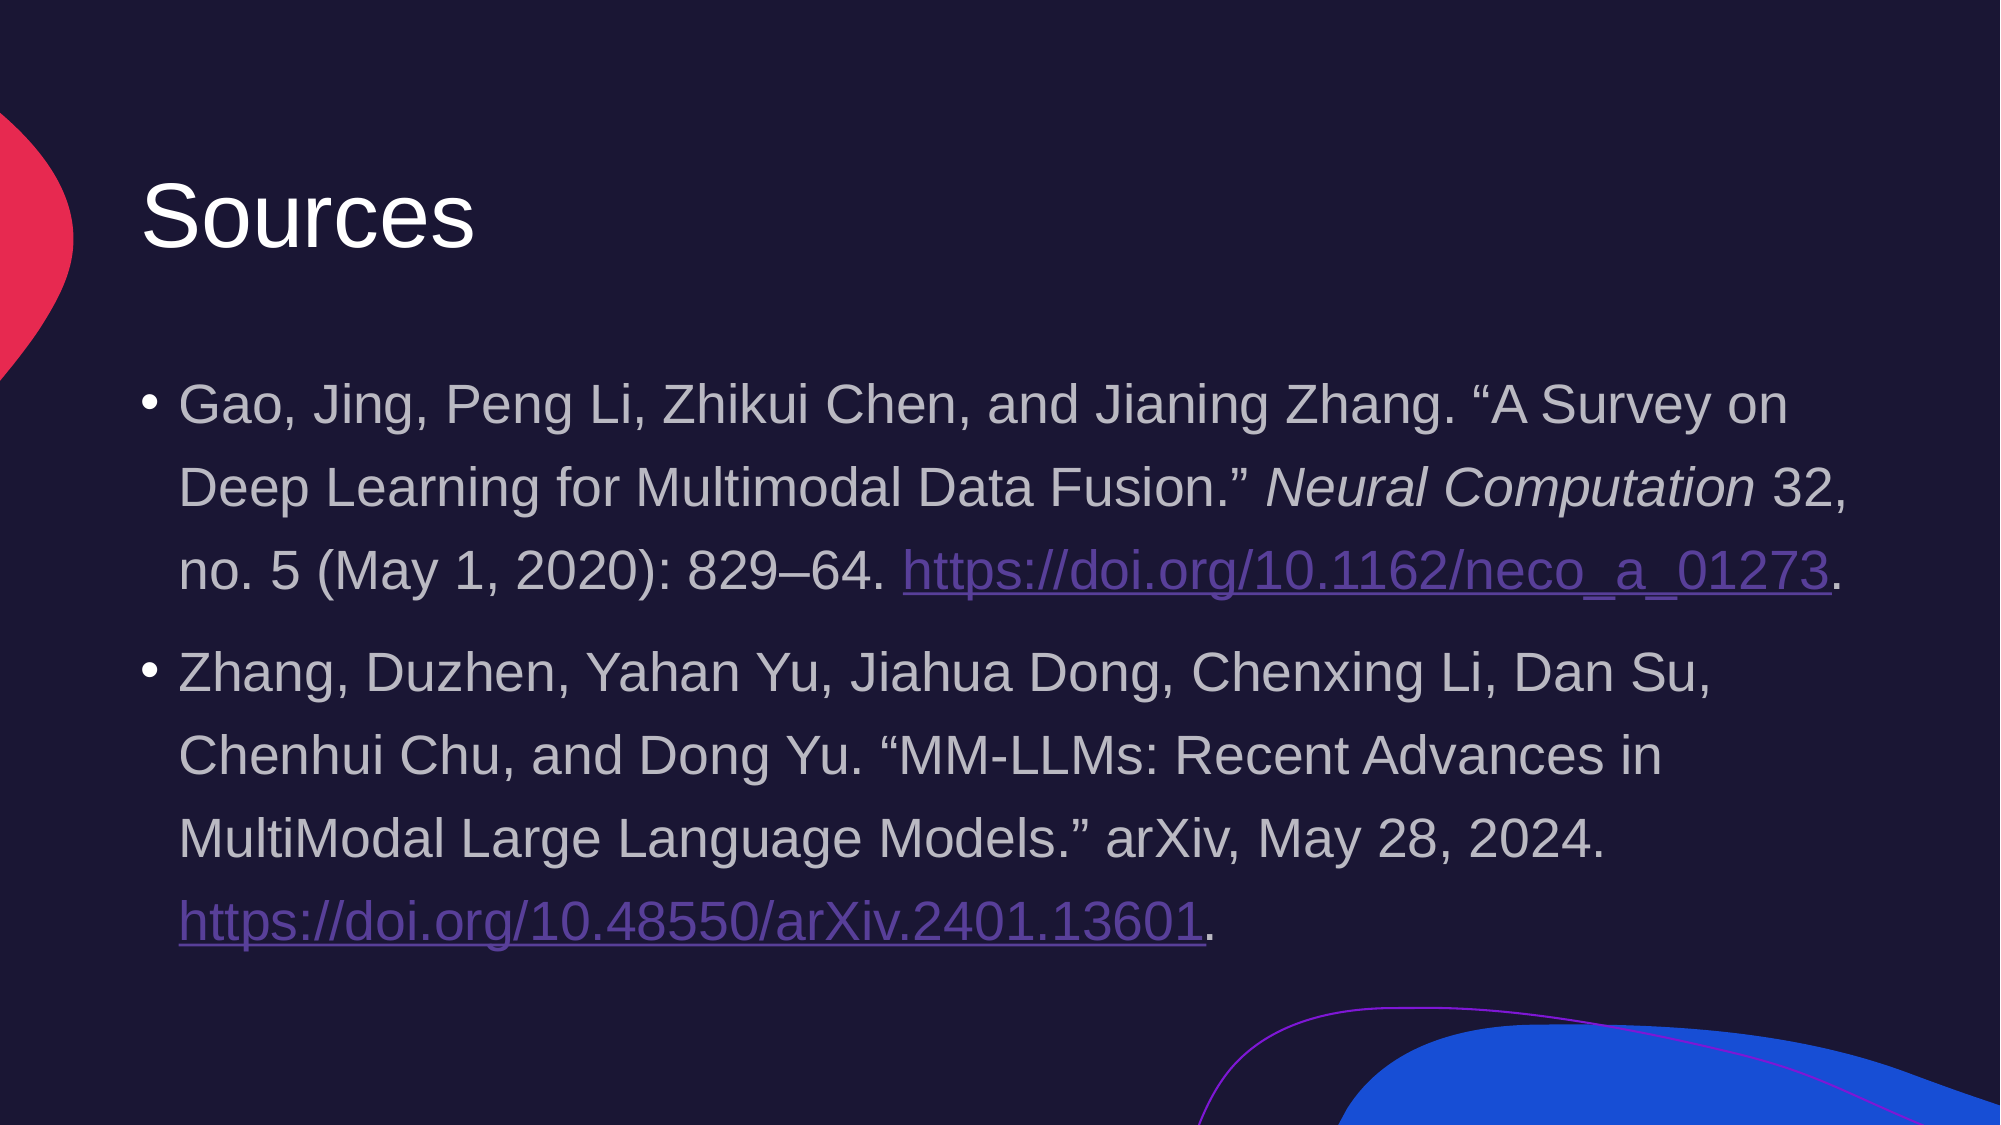

# Sources
Gao, Jing, Peng Li, Zhikui Chen, and Jianing Zhang. “A Survey on Deep Learning for Multimodal Data Fusion.” Neural Computation 32, no. 5 (May 1, 2020): 829–64. https://doi.org/10.1162/neco_a_01273.
Zhang, Duzhen, Yahan Yu, Jiahua Dong, Chenxing Li, Dan Su, Chenhui Chu, and Dong Yu. “MM-LLMs: Recent Advances in MultiModal Large Language Models.” arXiv, May 28, 2024. https://doi.org/10.48550/arXiv.2401.13601.